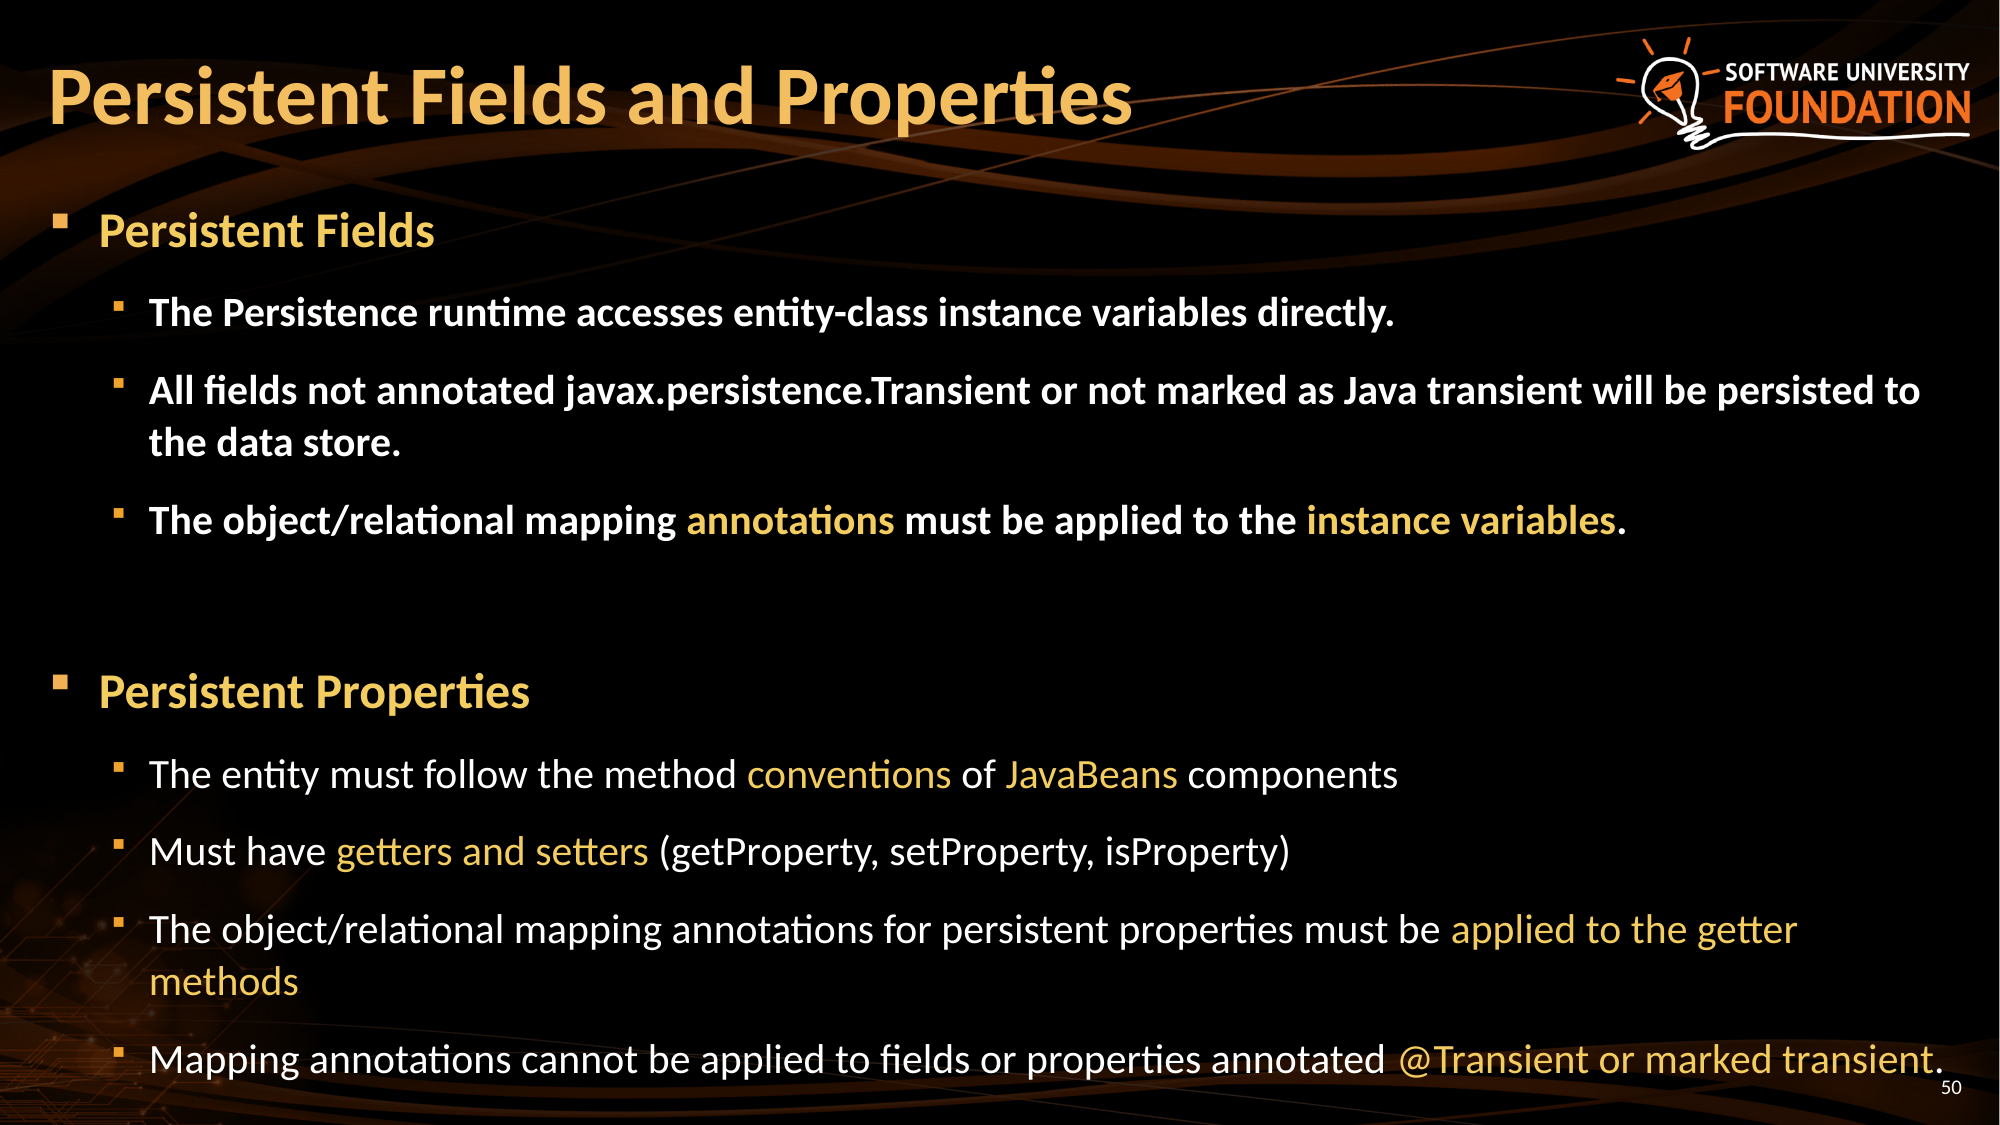

# Persistent Fields and Properties
Persistent Fields
The Persistence runtime accesses entity-class instance variables directly.
All fields not annotated javax.persistence.Transient or not marked as Java transient will be persisted to the data store.
The object/relational mapping annotations must be applied to the instance variables.

Persistent Properties
The entity must follow the method conventions of JavaBeans components
Must have getters and setters (getProperty, setProperty, isProperty)
The object/relational mapping annotations for persistent properties must be applied to the getter methods
Mapping annotations cannot be applied to fields or properties annotated @Transient or marked transient.
50